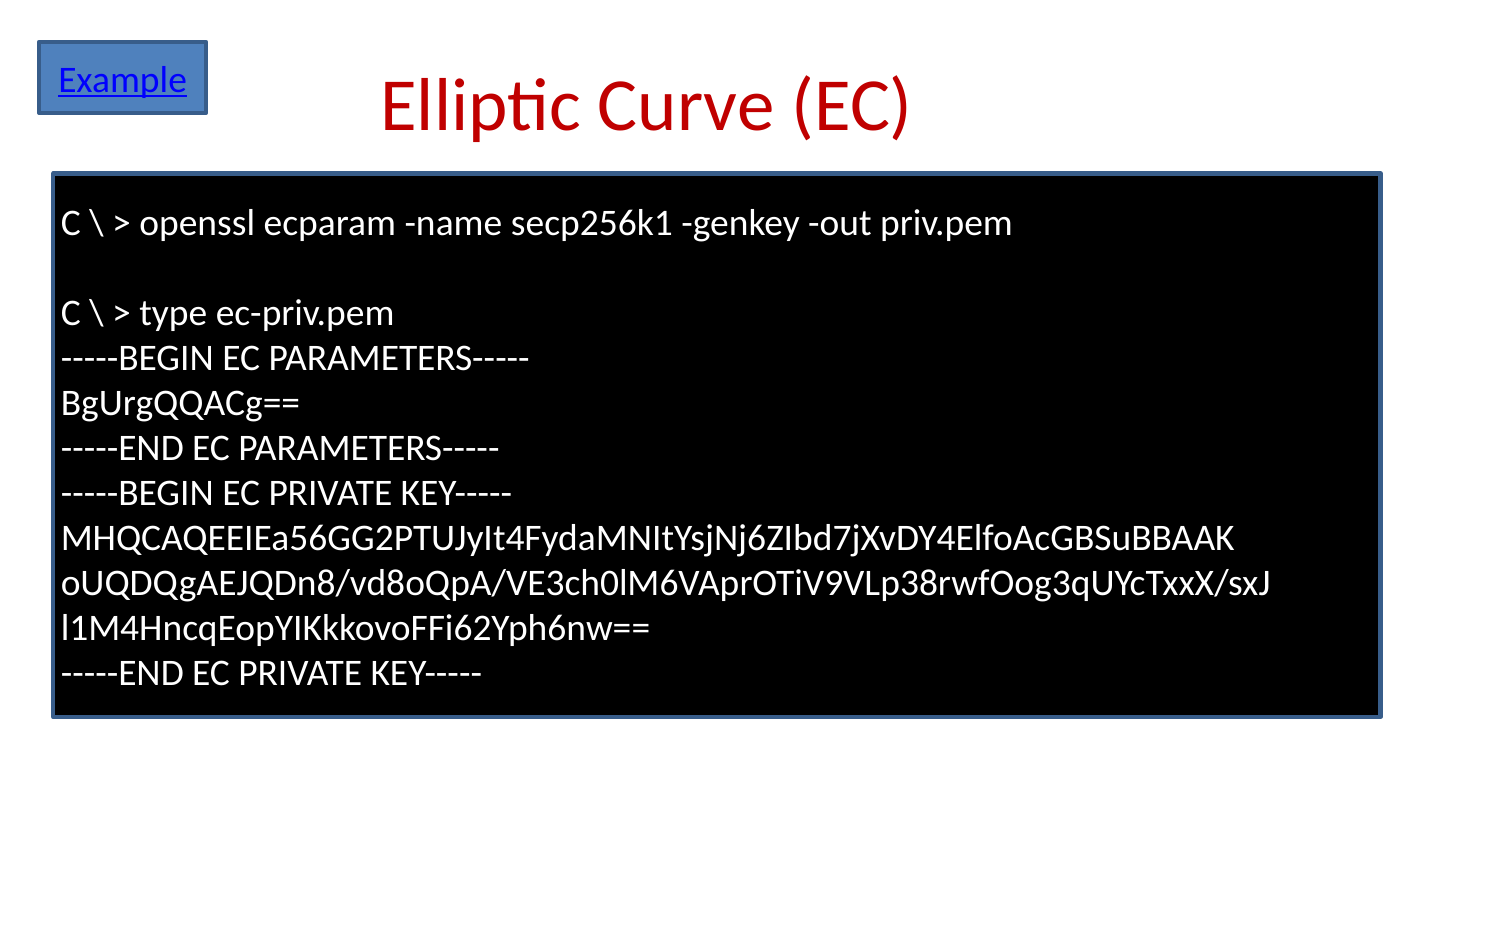

Example
Elliptic Curve (EC)

C \ > openssl ecparam -name secp256k1 -genkey -out priv.pem

C \ > type ec-priv.pem
-----BEGIN EC PARAMETERS-----
BgUrgQQACg==
-----END EC PARAMETERS-----
-----BEGIN EC PRIVATE KEY-----
MHQCAQEEIEa56GG2PTUJyIt4FydaMNItYsjNj6ZIbd7jXvDY4ElfoAcGBSuBBAAK
oUQDQgAEJQDn8/vd8oQpA/VE3ch0lM6VAprOTiV9VLp38rwfOog3qUYcTxxX/sxJ
l1M4HncqEopYIKkkovoFFi62Yph6nw==
-----END EC PRIVATE KEY-----